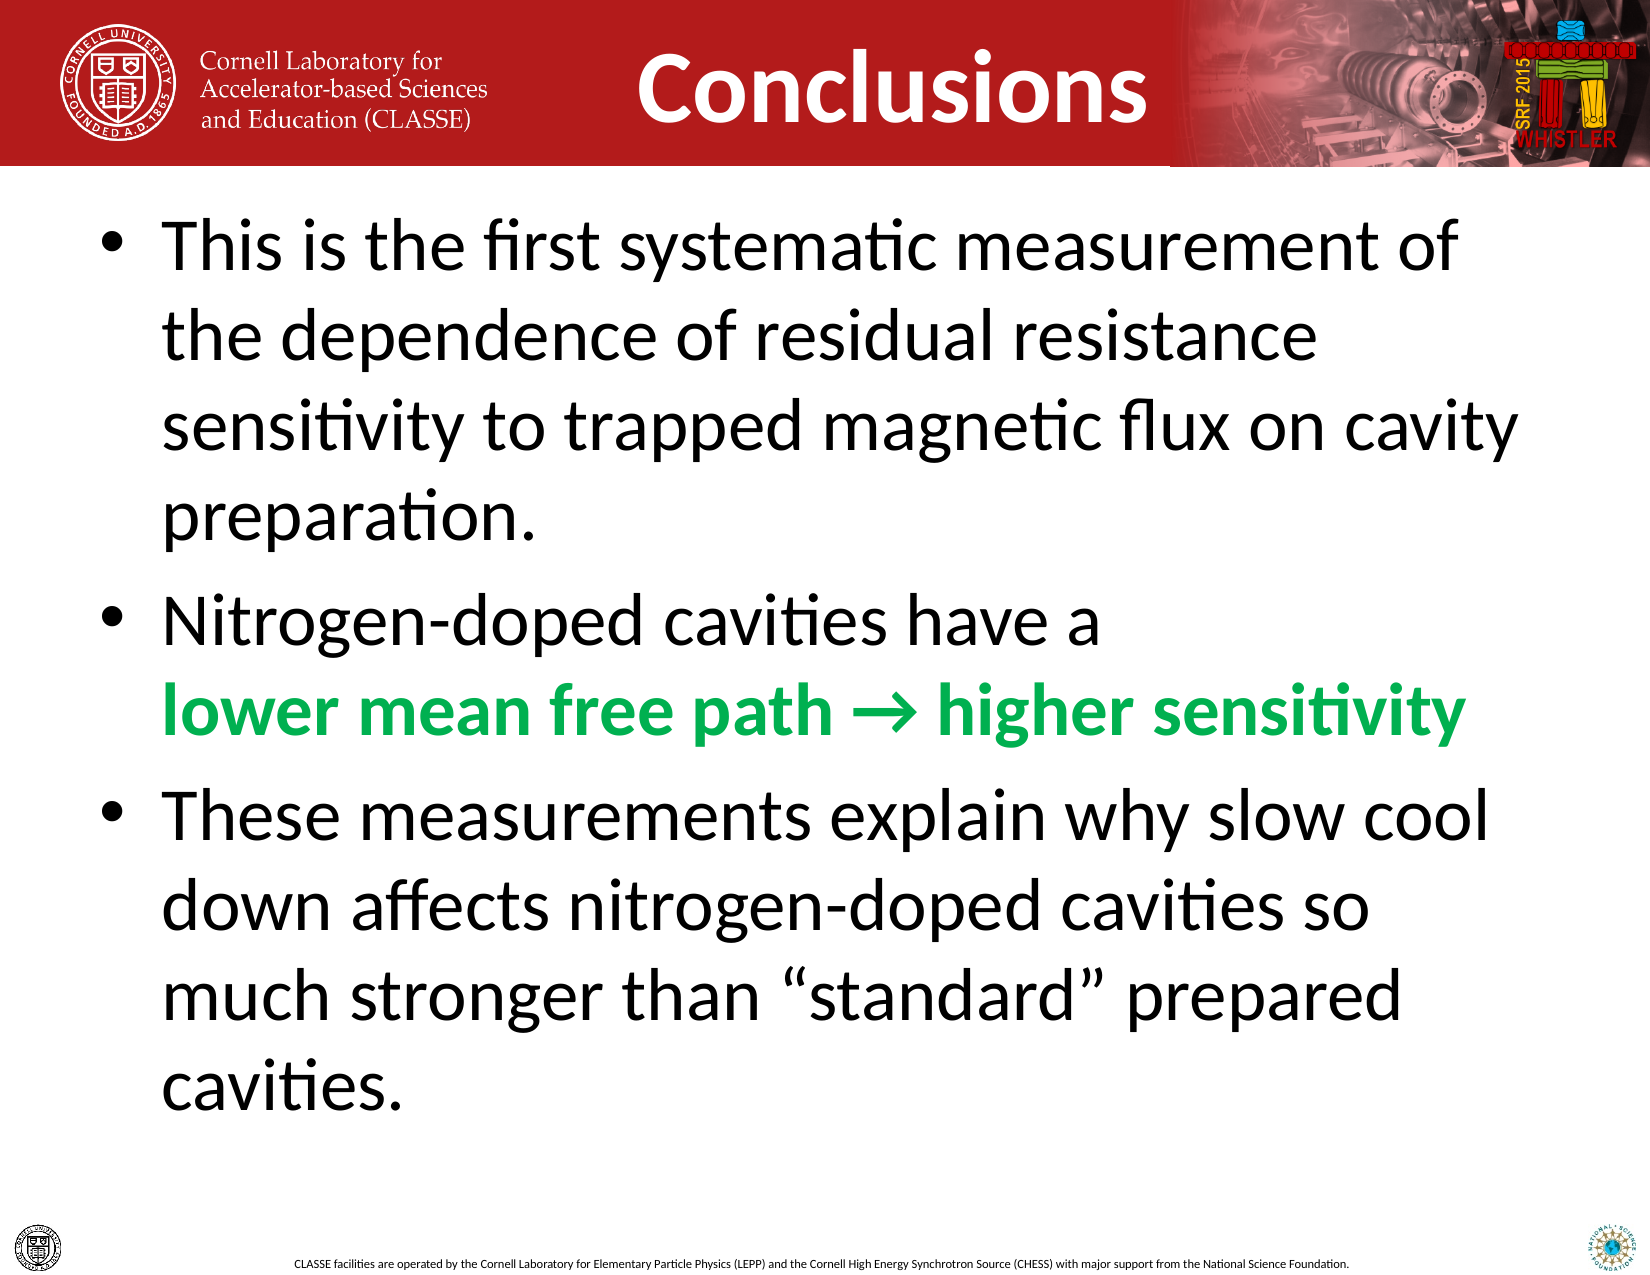

# Conclusions
This is the first systematic measurement of the dependence of residual resistance sensitivity to trapped magnetic flux on cavity preparation.
Nitrogen-doped cavities have a
lower mean free path → higher sensitivity
These measurements explain why slow cool down affects nitrogen-doped cavities so much stronger than “standard” prepared cavities.